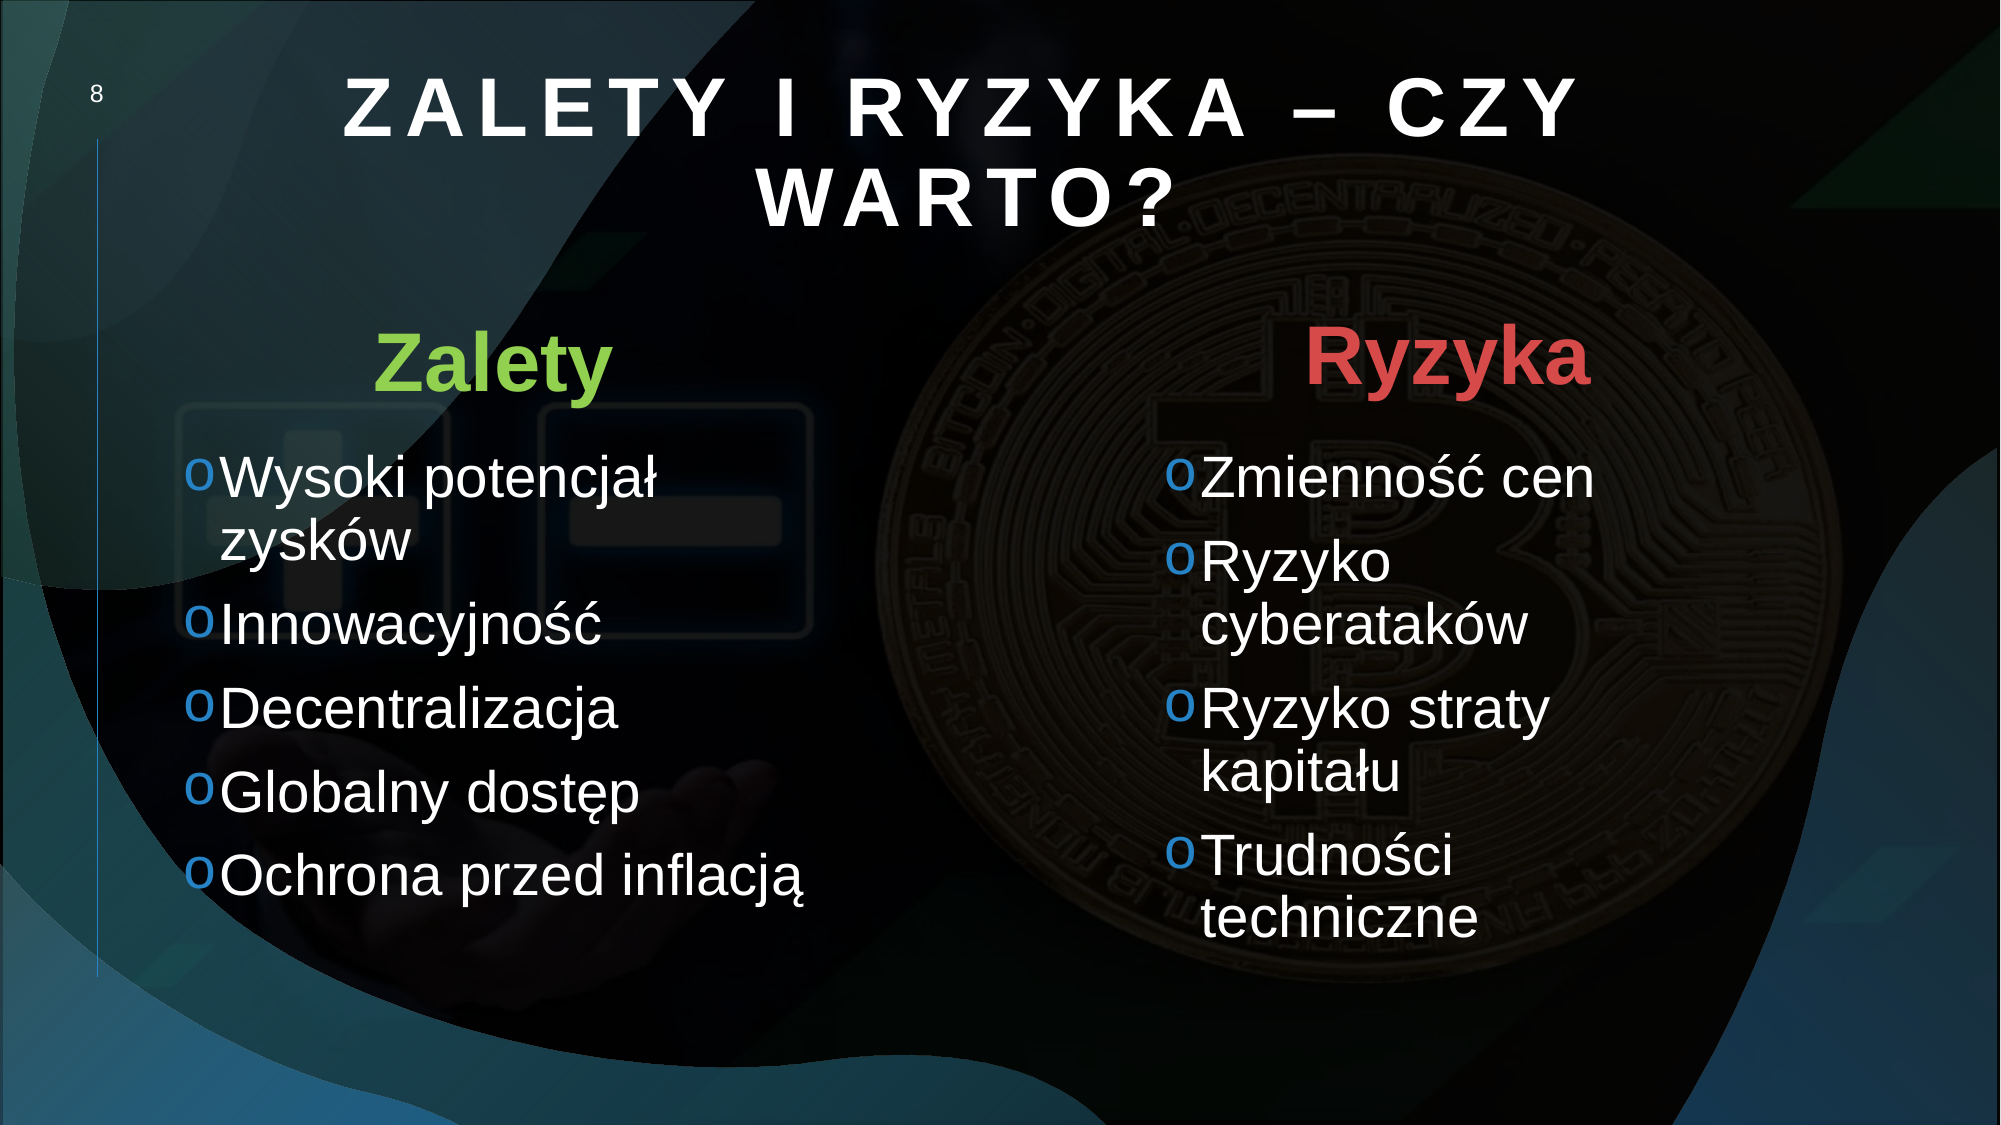

8
# Zalety i ryzyka – czy warto?
Ryzyka
Zalety
Wysoki potencjał zysków
Innowacyjność
Decentralizacja
Globalny dostęp
Ochrona przed inflacją

Zmienność cen
Ryzyko cyberataków
Ryzyko straty kapitału
Trudności techniczne